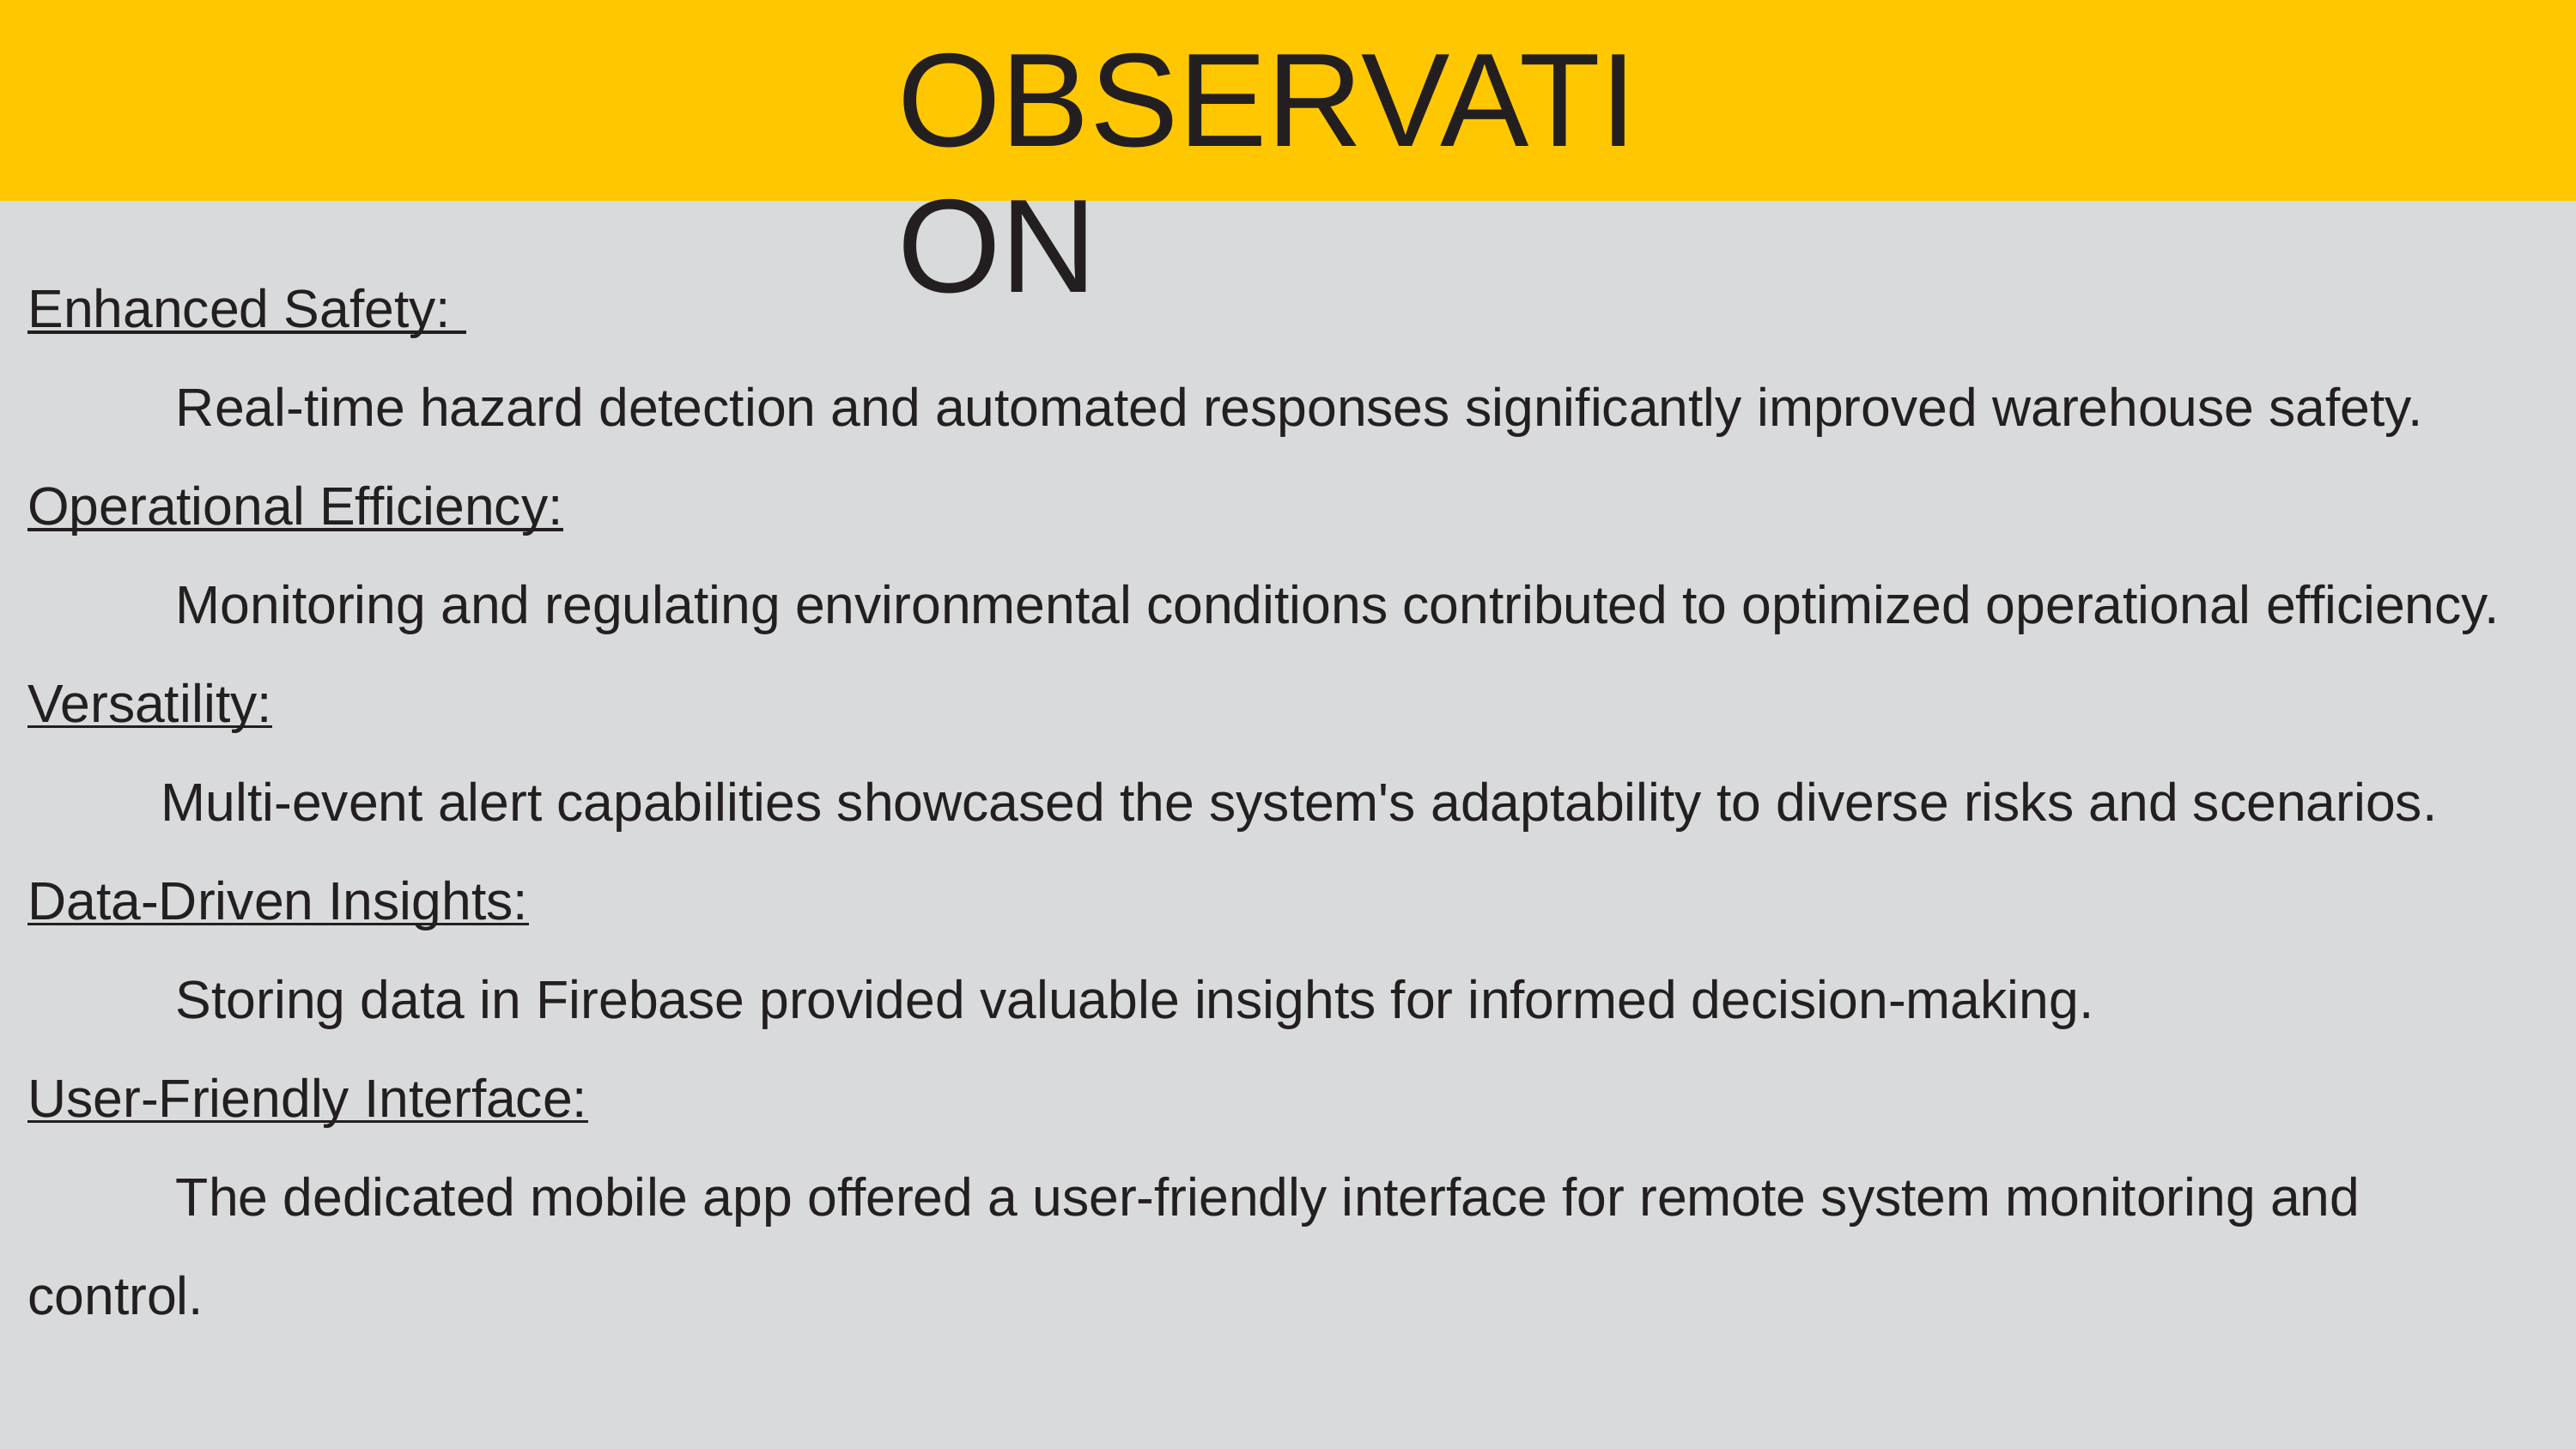

OBSERVATION
Enhanced Safety:
          Real-time hazard detection and automated responses significantly improved warehouse safety.
Operational Efficiency:
          Monitoring and regulating environmental conditions contributed to optimized operational efficiency.
Versatility:
         Multi-event alert capabilities showcased the system's adaptability to diverse risks and scenarios.
Data-Driven Insights:
          Storing data in Firebase provided valuable insights for informed decision-making.
User-Friendly Interface:
          The dedicated mobile app offered a user-friendly interface for remote system monitoring and control.